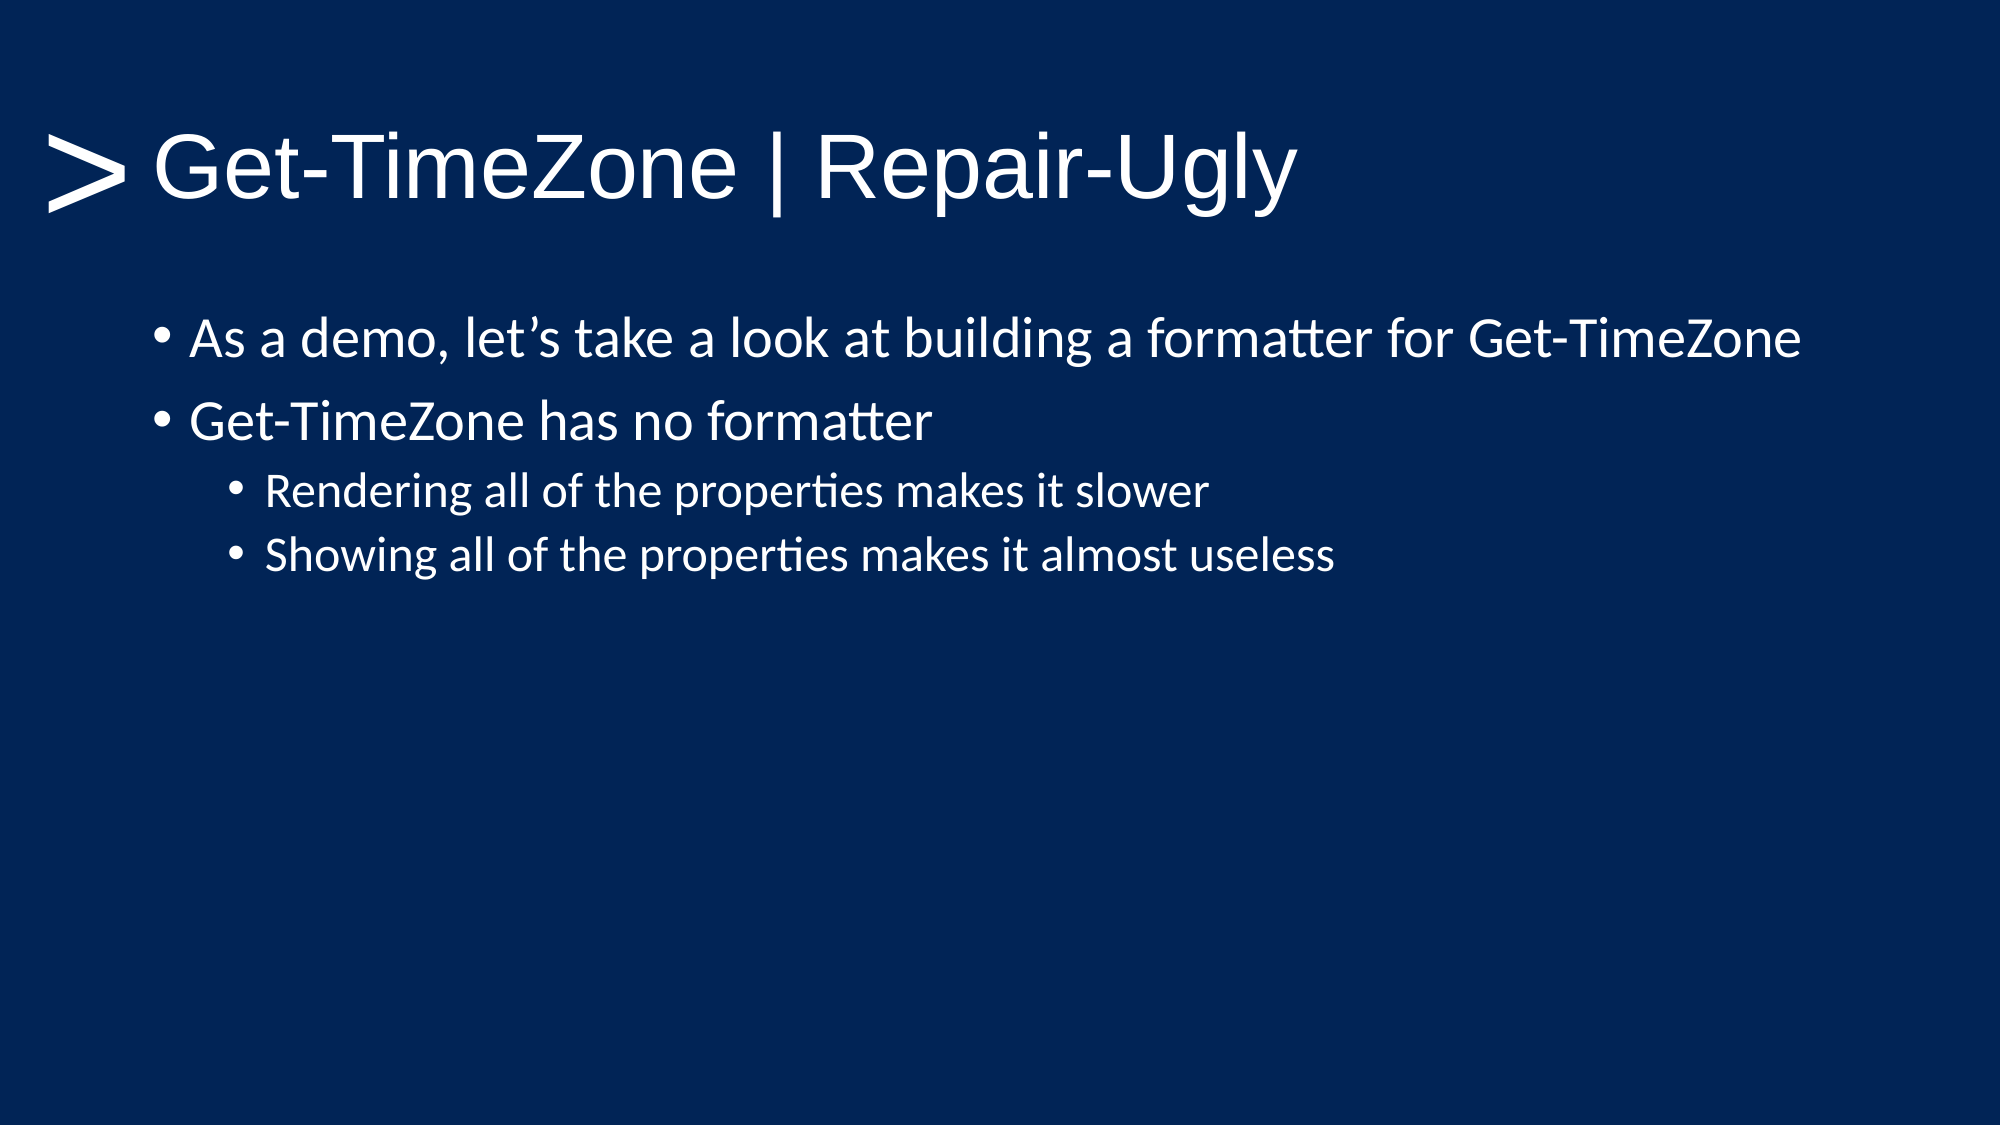

# Get-TimeZone | Repair-Ugly
>
As a demo, let’s take a look at building a formatter for Get-TimeZone
Get-TimeZone has no formatter
Rendering all of the properties makes it slower
Showing all of the properties makes it almost useless